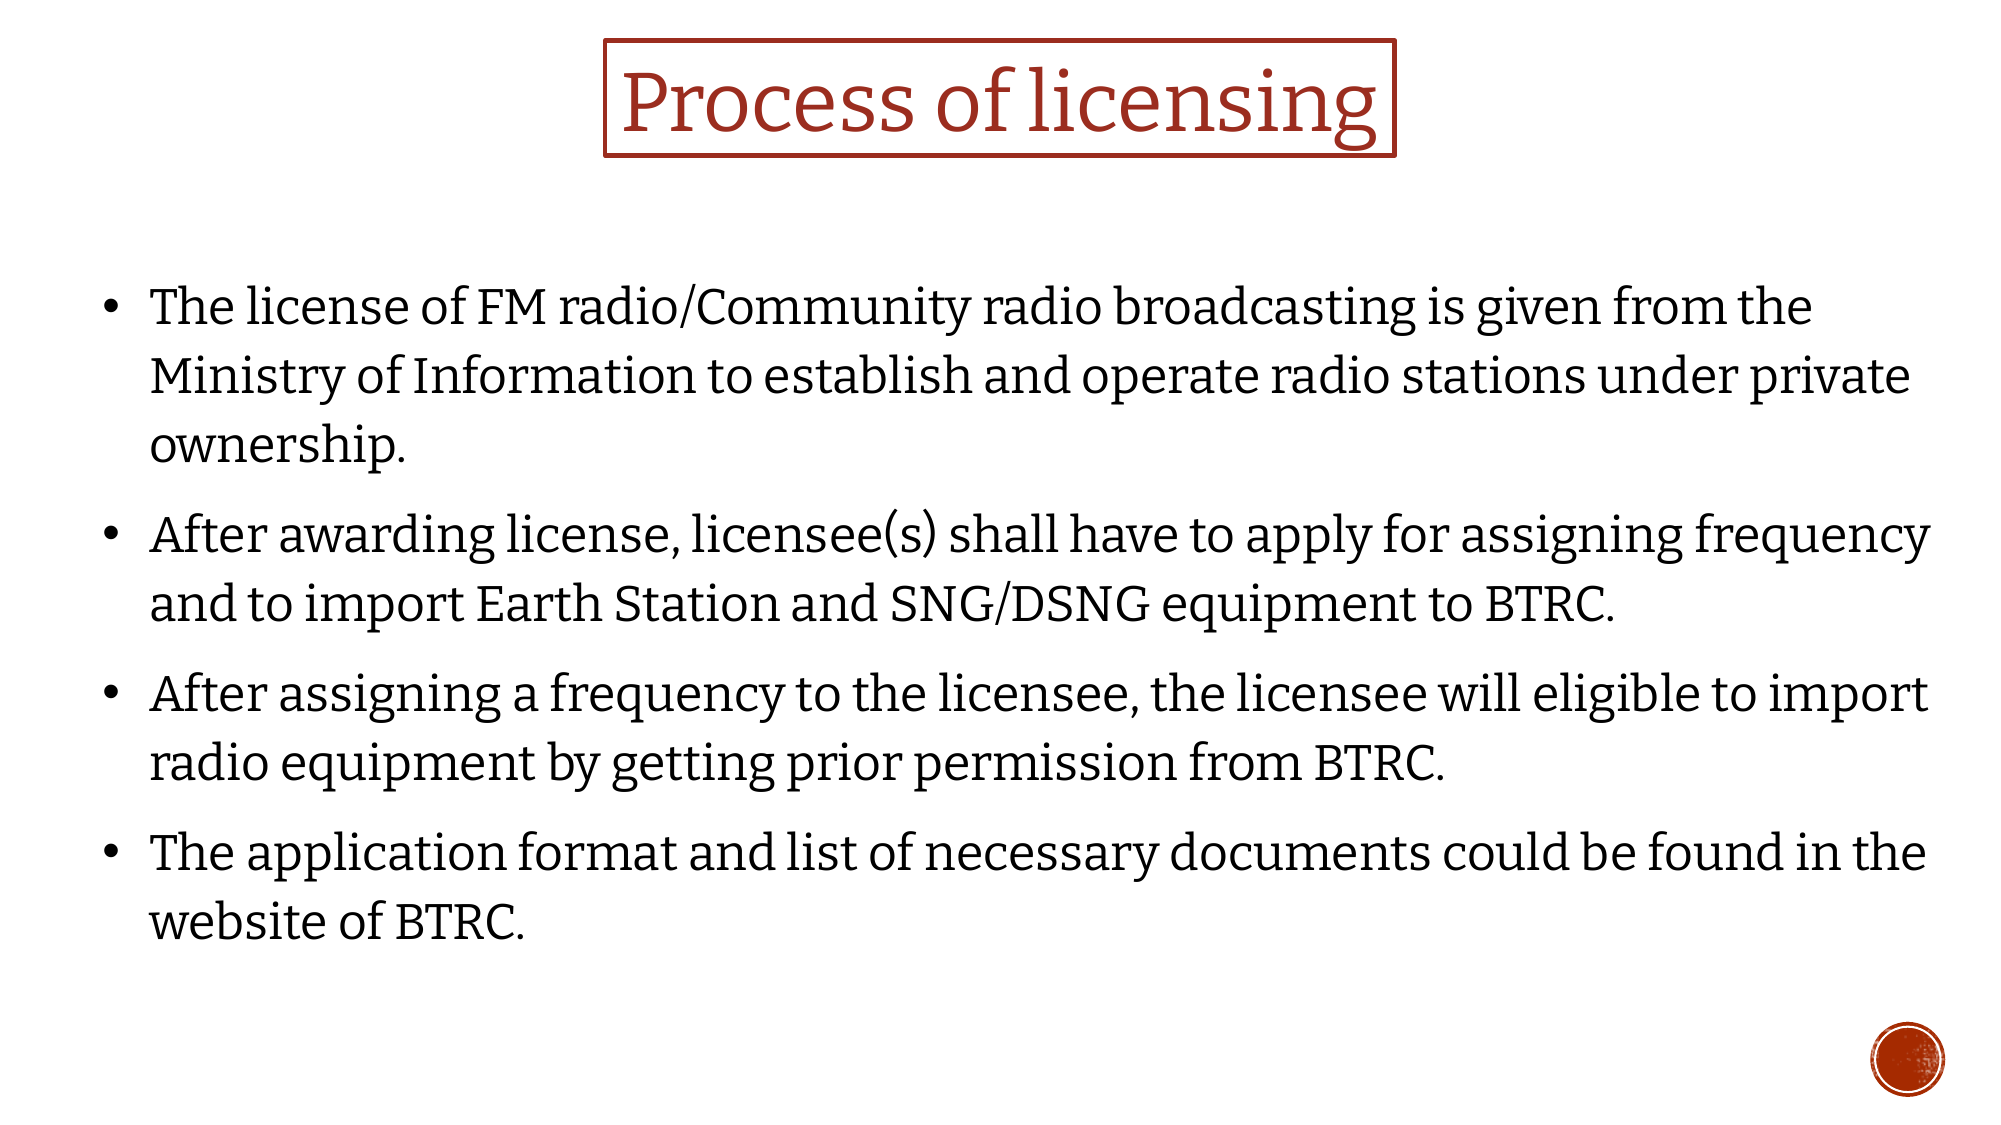

Process of licensing
The license of FM radio/Community radio broadcasting is given from the Ministry of Information to establish and operate radio stations under private ownership.
After awarding license, licensee(s) shall have to apply for assigning frequency and to import Earth Station and SNG/DSNG equipment to BTRC.
After assigning a frequency to the licensee, the licensee will eligible to import radio equipment by getting prior permission from BTRC.
The application format and list of necessary documents could be found in the website of BTRC.